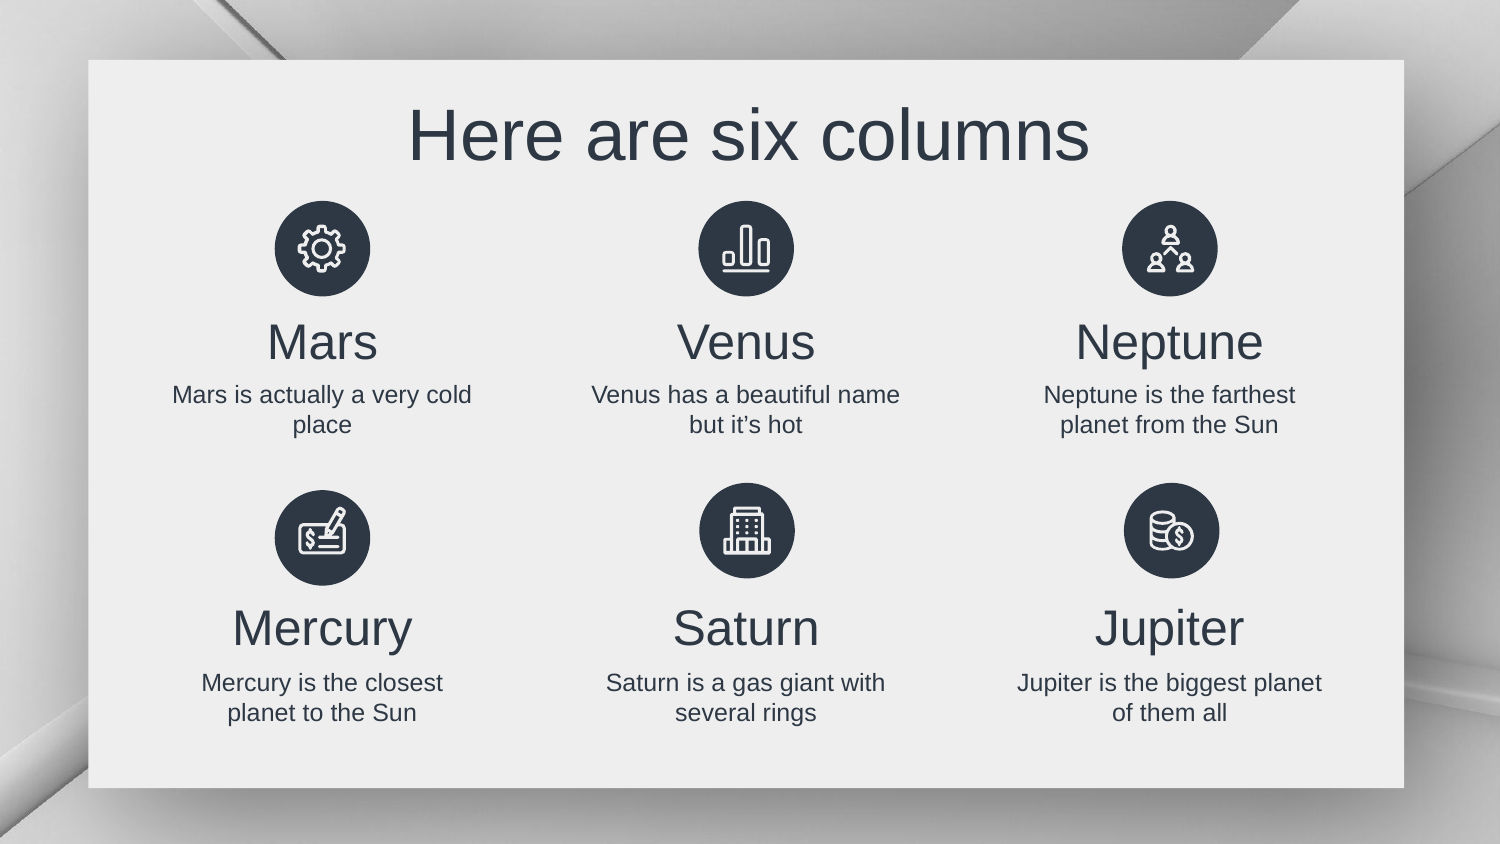

# Here are six columns

Mars
Venus
Neptune
Mars is actually a very cold place
Venus has a beautiful name but it’s hot
Neptune is the farthest planet from the Sun

Mercury
Saturn
Jupiter
Mercury is the closest planet to the Sun
Saturn is a gas giant with several rings
Jupiter is the biggest planet of them all